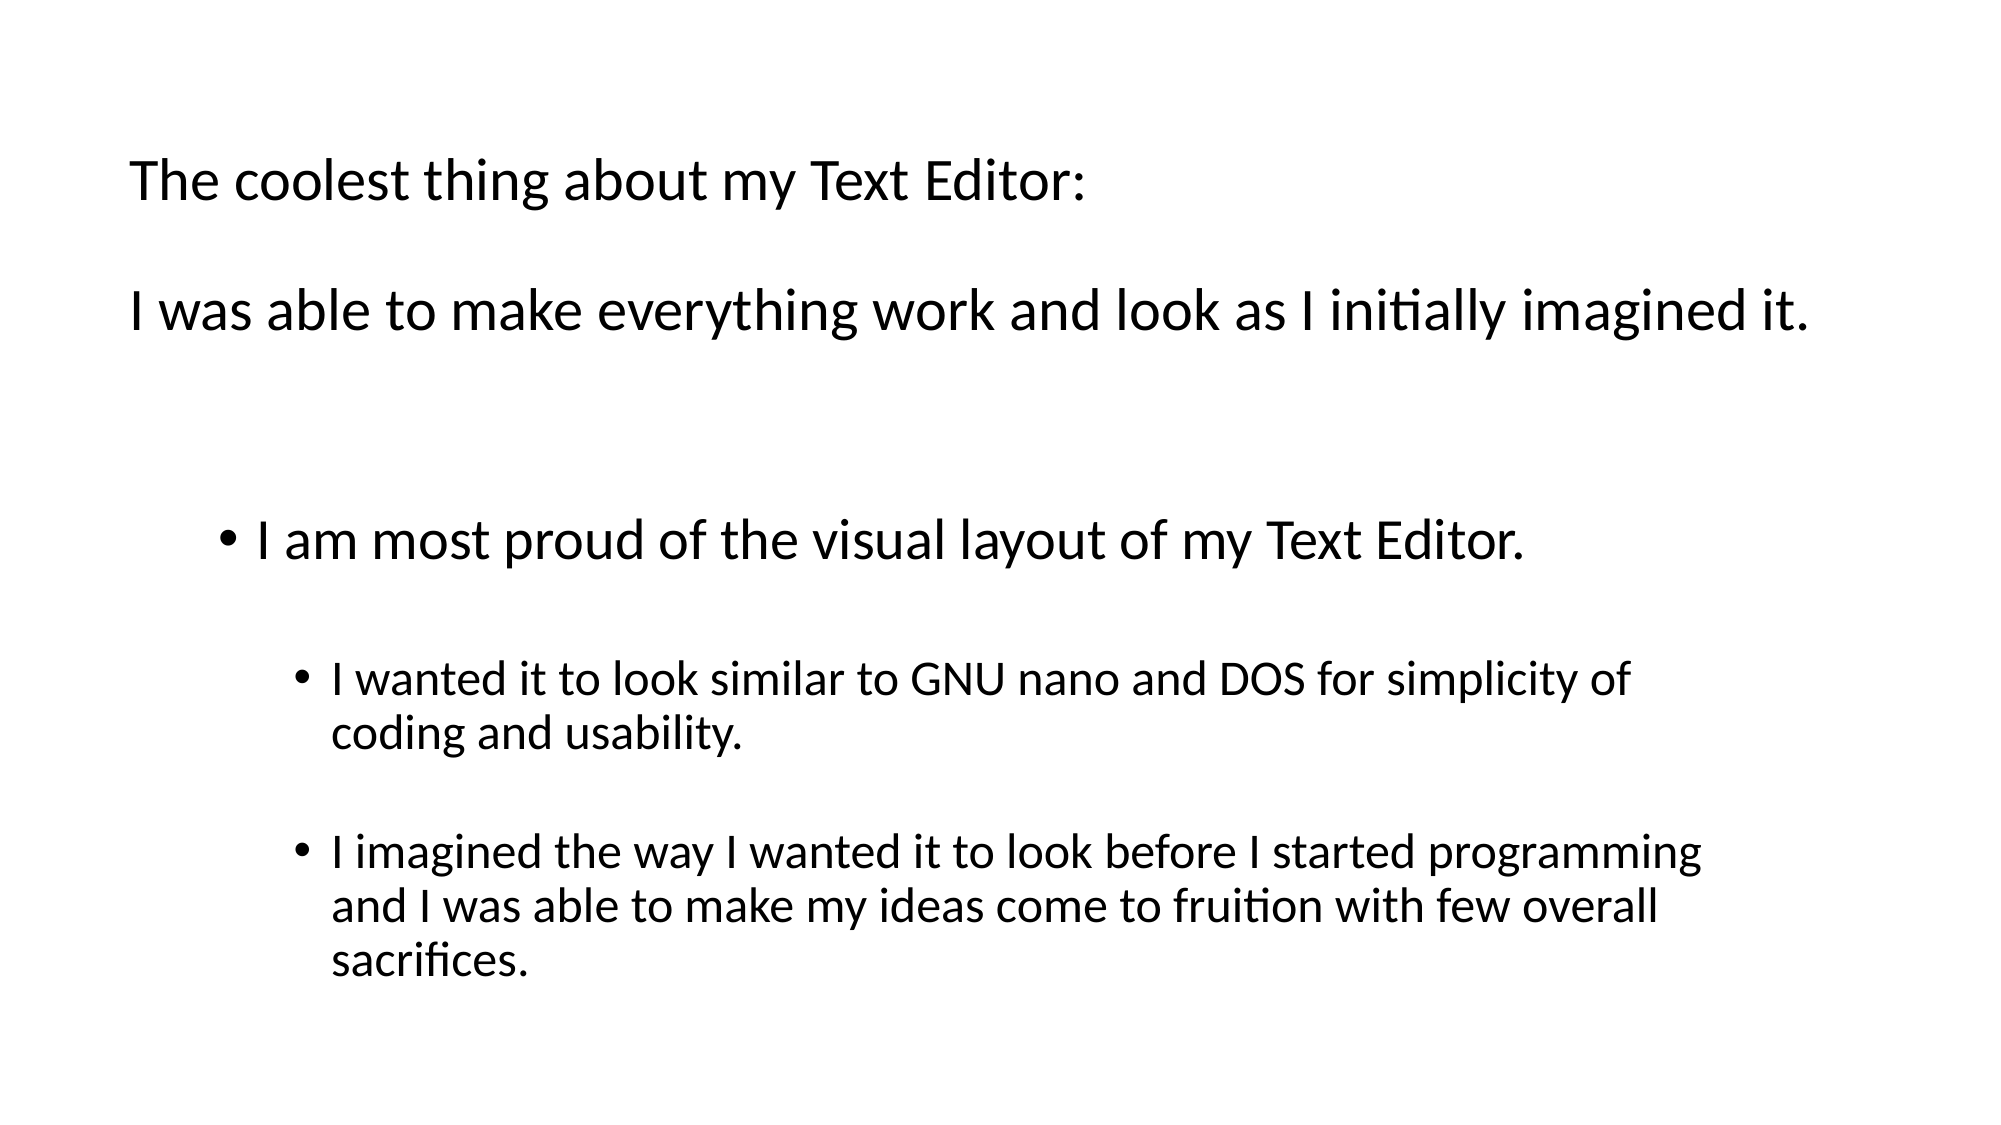

# The coolest thing about my Text Editor: I was able to make everything work and look as I initially imagined it.
I am most proud of the visual layout of my Text Editor.
I wanted it to look similar to GNU nano and DOS for simplicity of coding and usability.
I imagined the way I wanted it to look before I started programming and I was able to make my ideas come to fruition with few overall sacrifices.